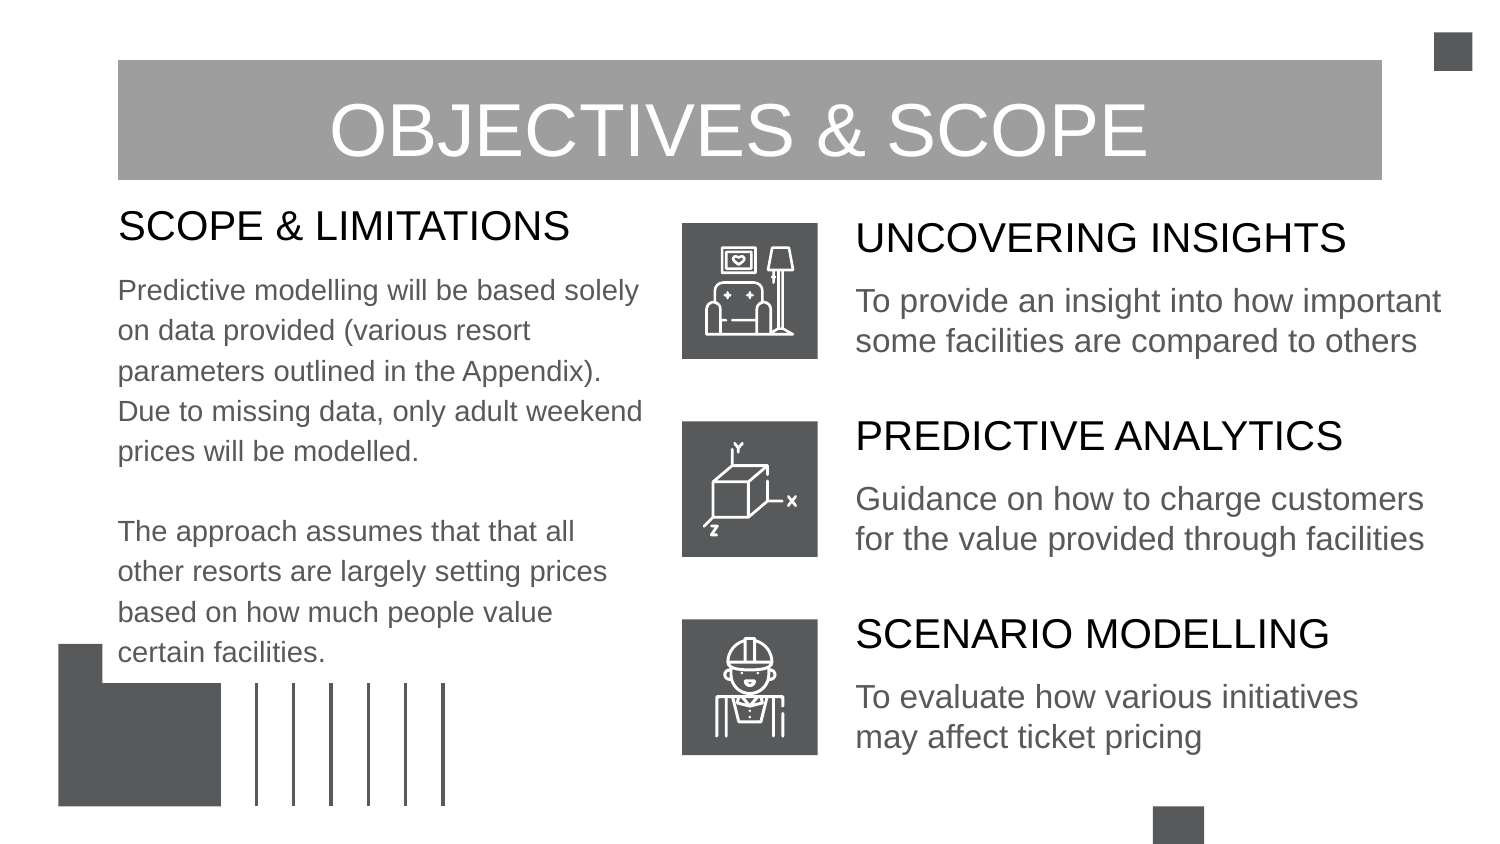

# OBJECTIVES & SCOPE
SCOPE & LIMITATIONS
UNCOVERING INSIGHTS

Predictive modelling will be based solely on data provided (various resort parameters outlined in the Appendix). Due to missing data, only adult weekend prices will be modelled.

The approach assumes that that all other resorts are largely setting prices based on how much people value certain facilities.
To provide an insight into how important some facilities are compared to others
PREDICTIVE ANALYTICS

Guidance on how to charge customers for the value provided through facilities
SCENARIO MODELLING

To evaluate how various initiatives may affect ticket pricing